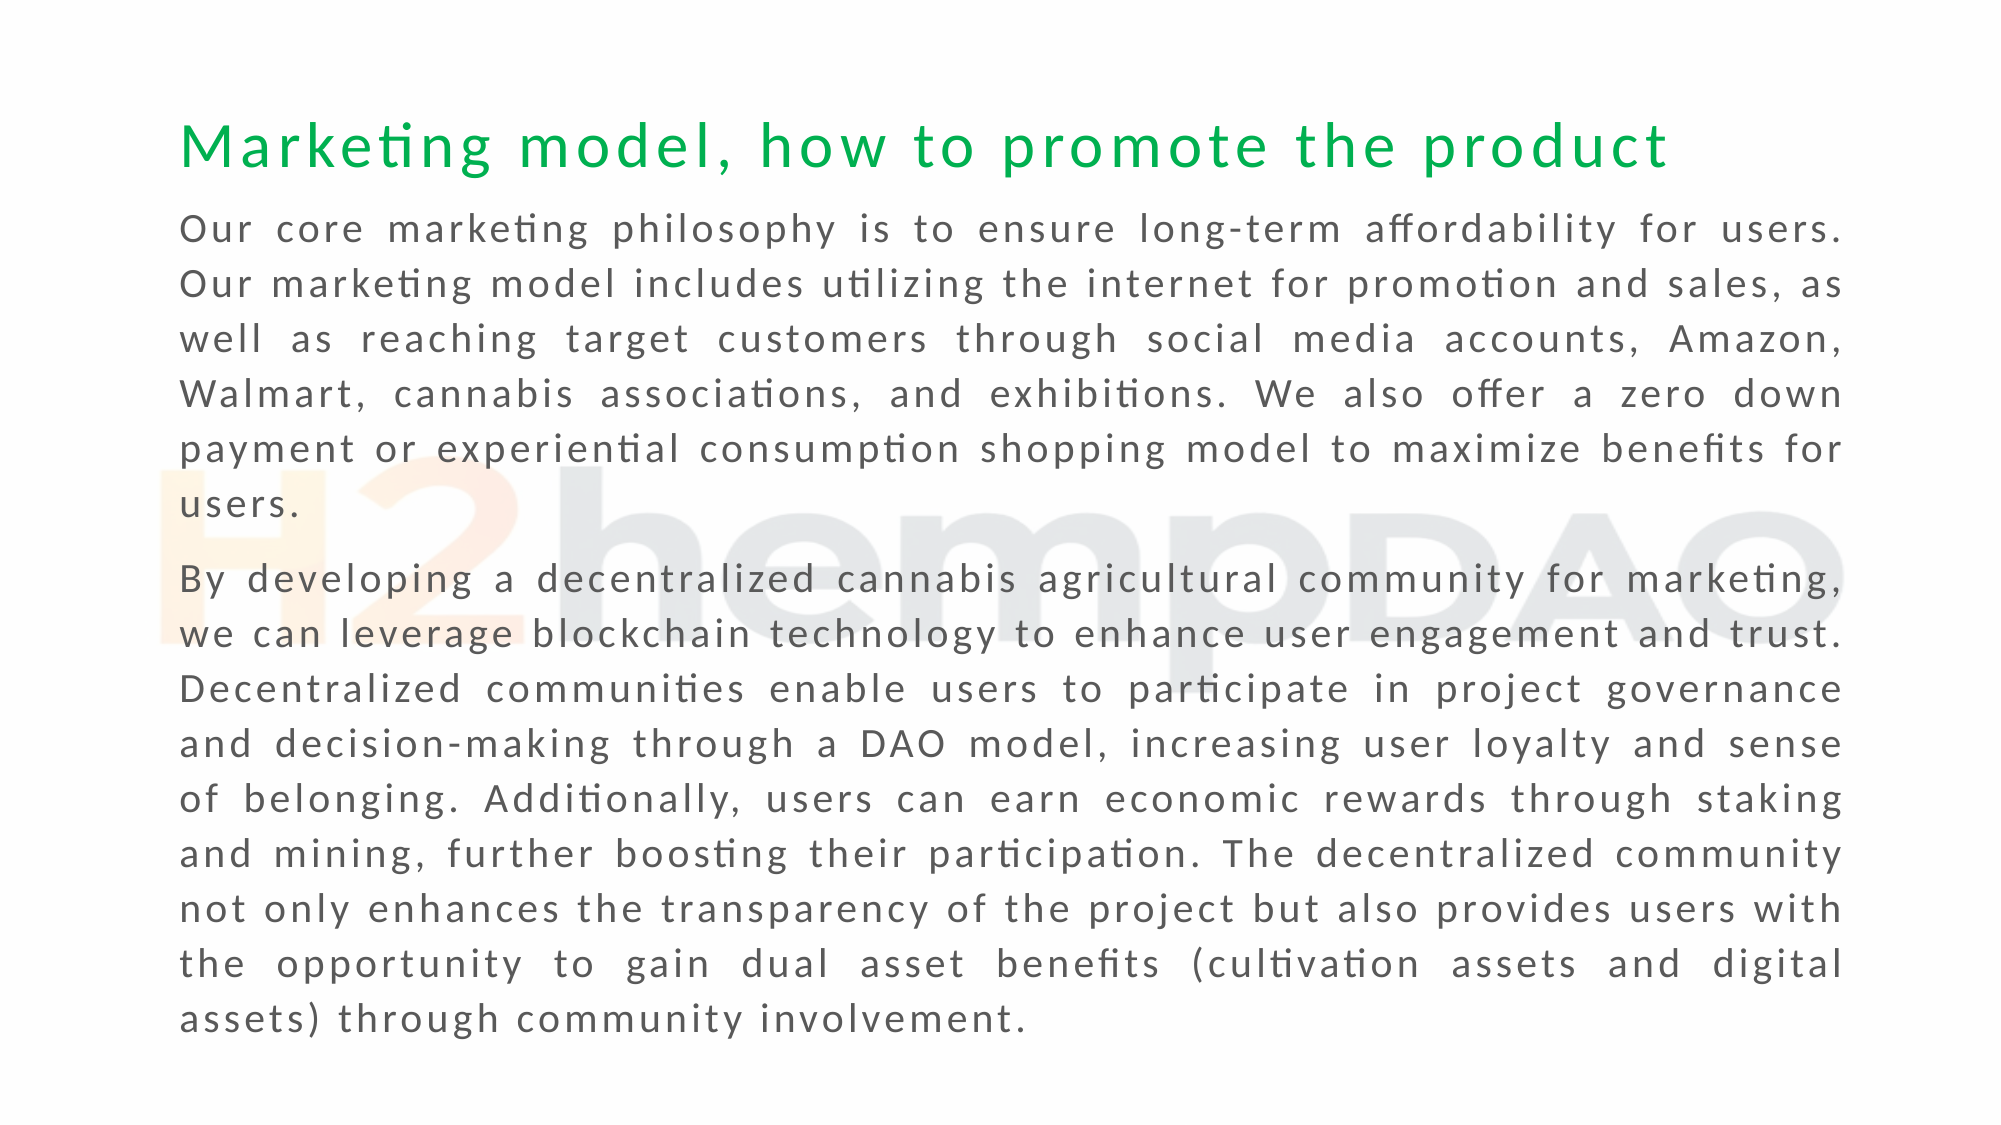

# Marketing model, how to promote the product
Our core marketing philosophy is to ensure long-term affordability for users. Our marketing model includes utilizing the internet for promotion and sales, as well as reaching target customers through social media accounts, Amazon, Walmart, cannabis associations, and exhibitions. We also offer a zero down payment or experiential consumption shopping model to maximize benefits for users.
By developing a decentralized cannabis agricultural community for marketing, we can leverage blockchain technology to enhance user engagement and trust. Decentralized communities enable users to participate in project governance and decision-making through a DAO model, increasing user loyalty and sense of belonging. Additionally, users can earn economic rewards through staking and mining, further boosting their participation. The decentralized community not only enhances the transparency of the project but also provides users with the opportunity to gain dual asset benefits (cultivation assets and digital assets) through community involvement.